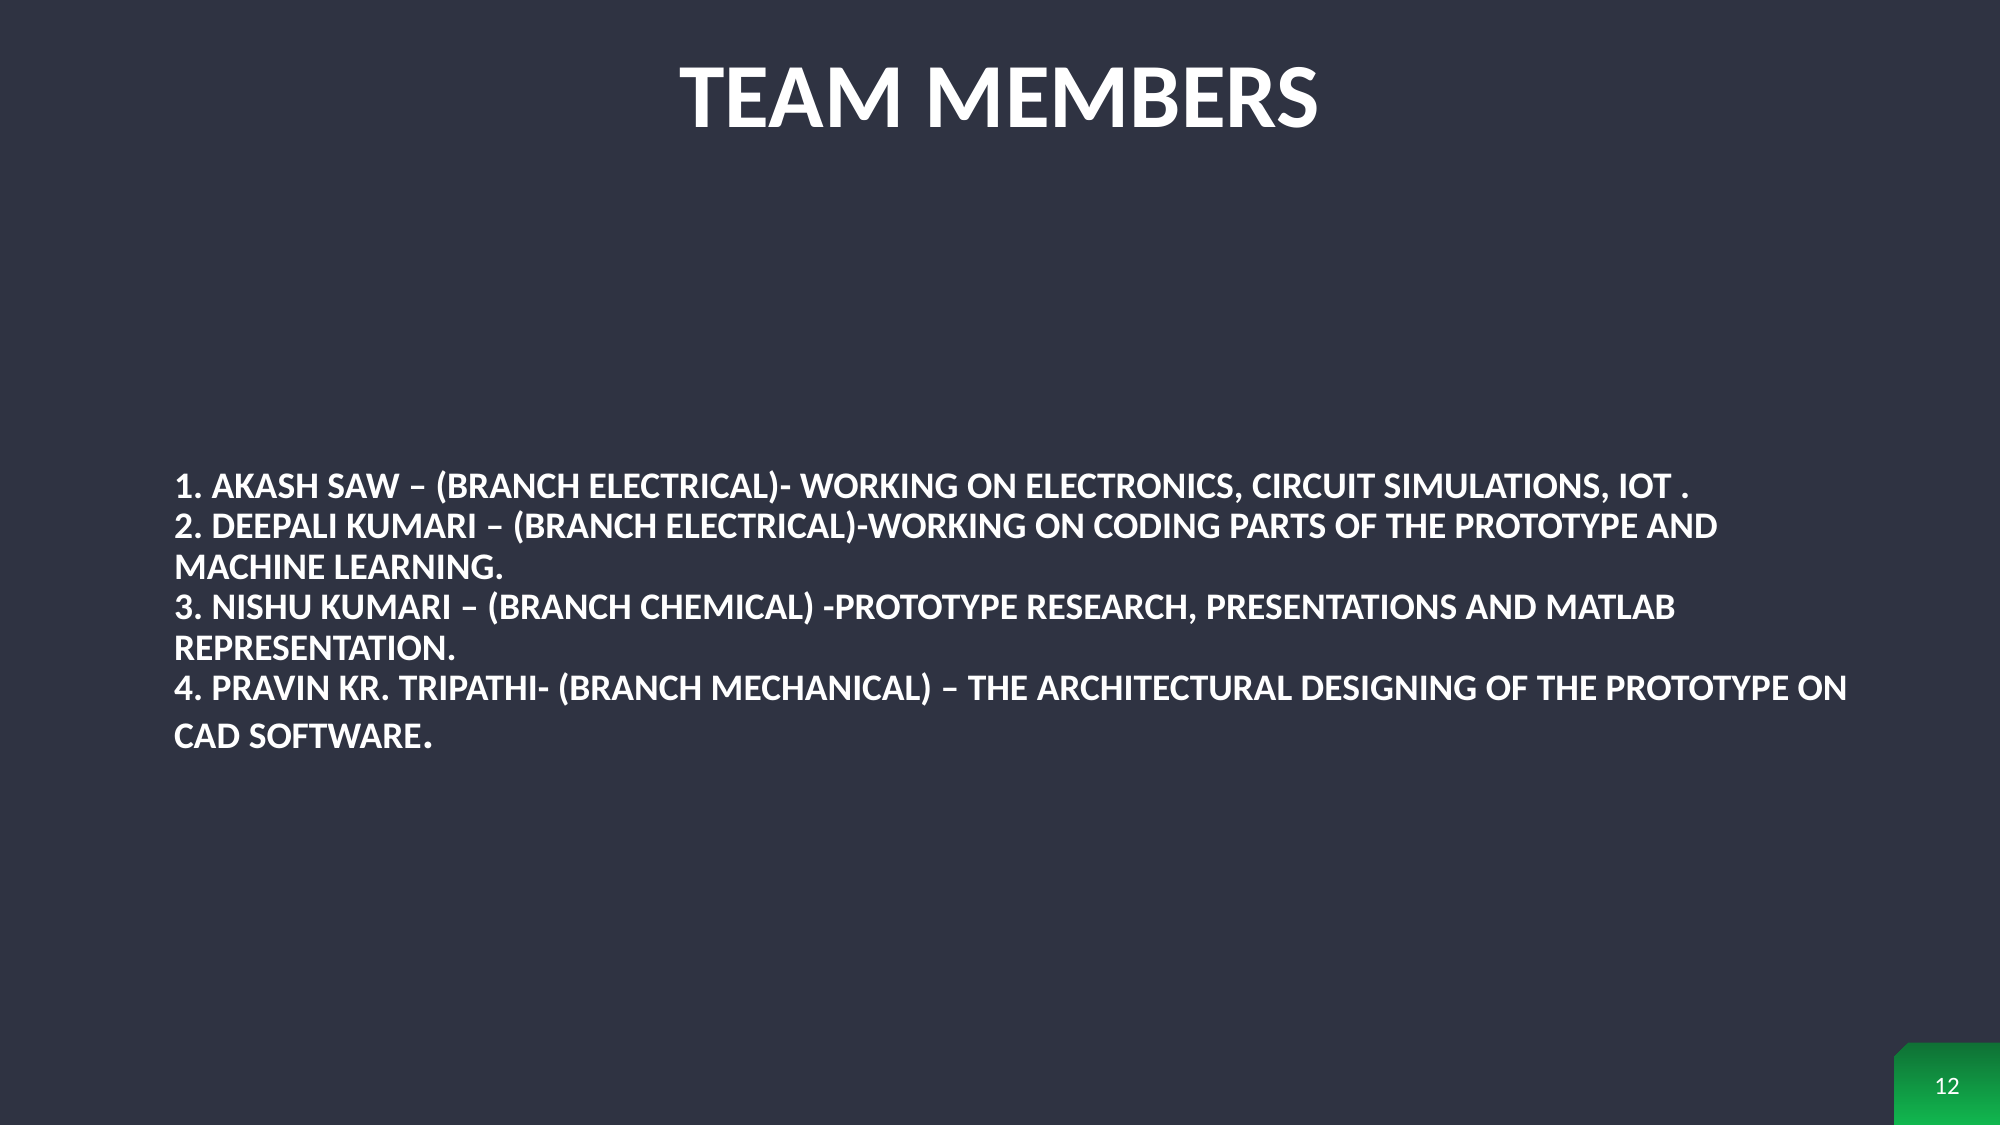

# Team members
1. Akash saw – (Branch Electrical)- working on electronics, circuit simulations, IoT .
2. Deepali kumari – (Branch Electrical)-working on coding parts of the prototype and machine learning.
3. Nishu kumari – (Branch Chemical) -prototype research, presentations and MATLAB representation.
4. Pravin kr. Tripathi- (Branch Mechanical) – the architectural designing of the prototype on CAD software.
12